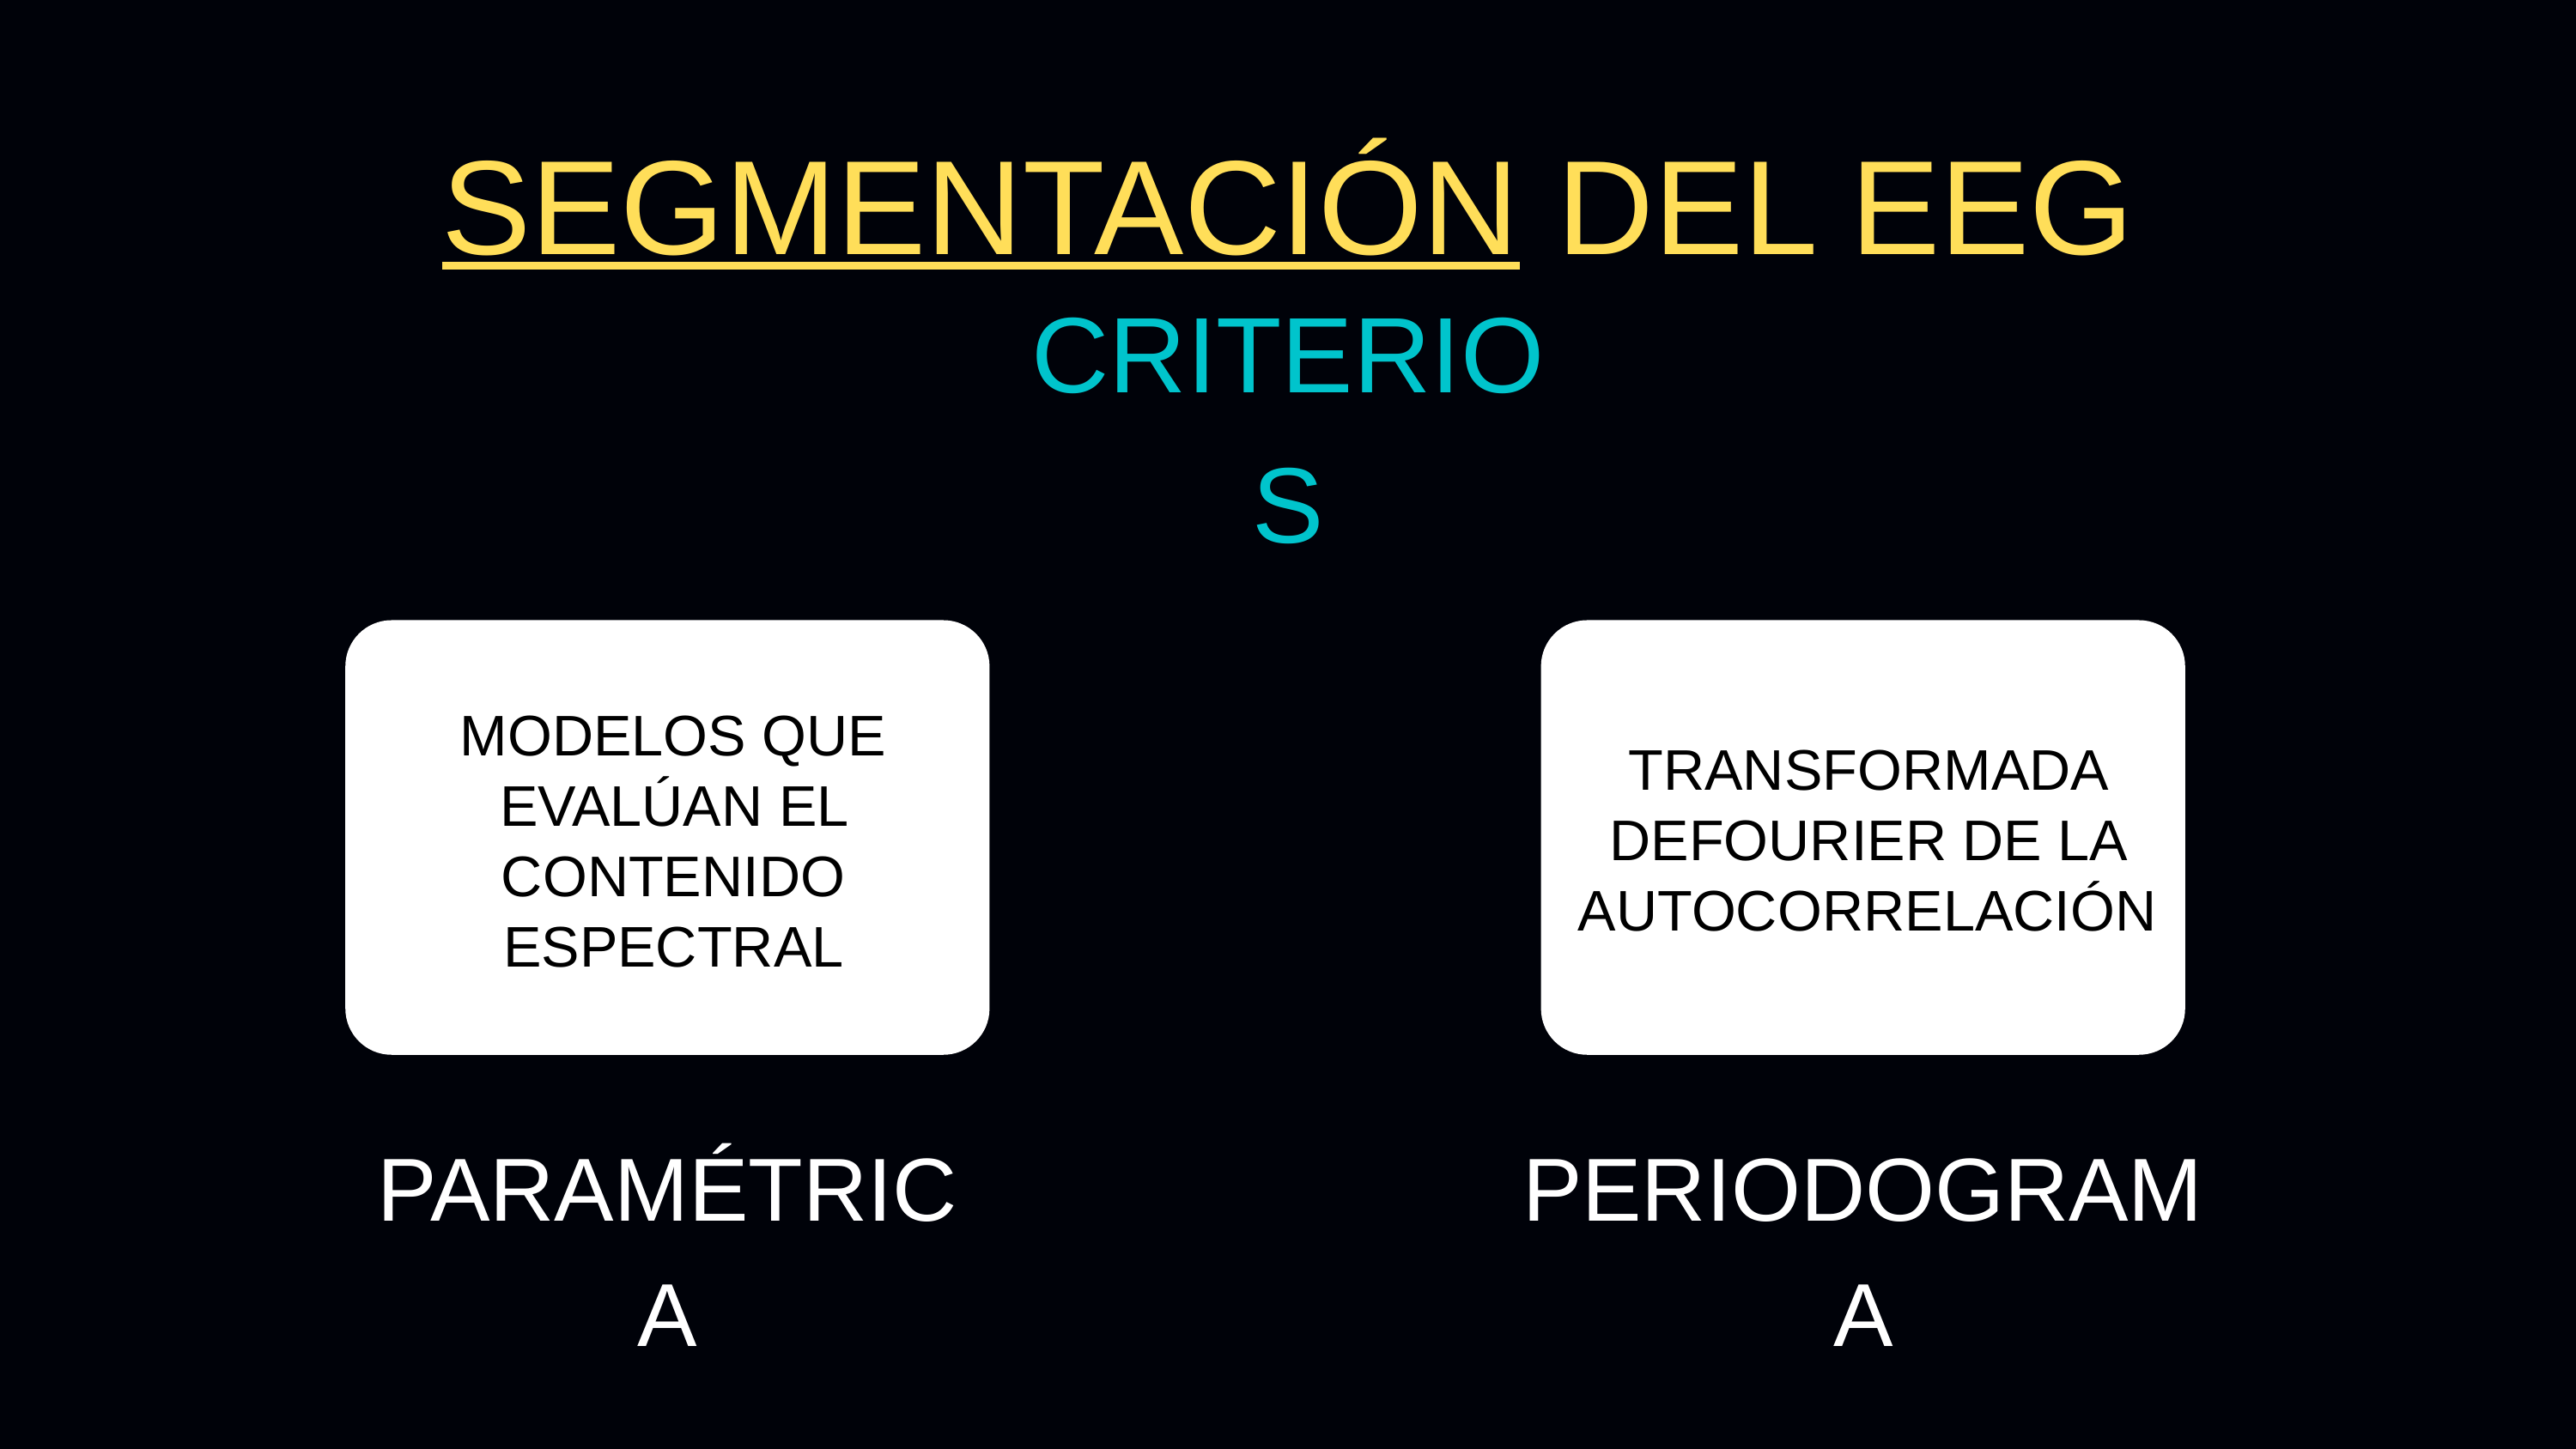

SEGMENTACIÓN DEL EEG
CRITERIOS

TRANSFORMADA DEFOURIER DE LA AUTOCORRELACIÓN

MODELOS QUE EVALÚAN EL CONTENIDO ESPECTRAL
PARAMÉTRICA
PERIODOGRAMA